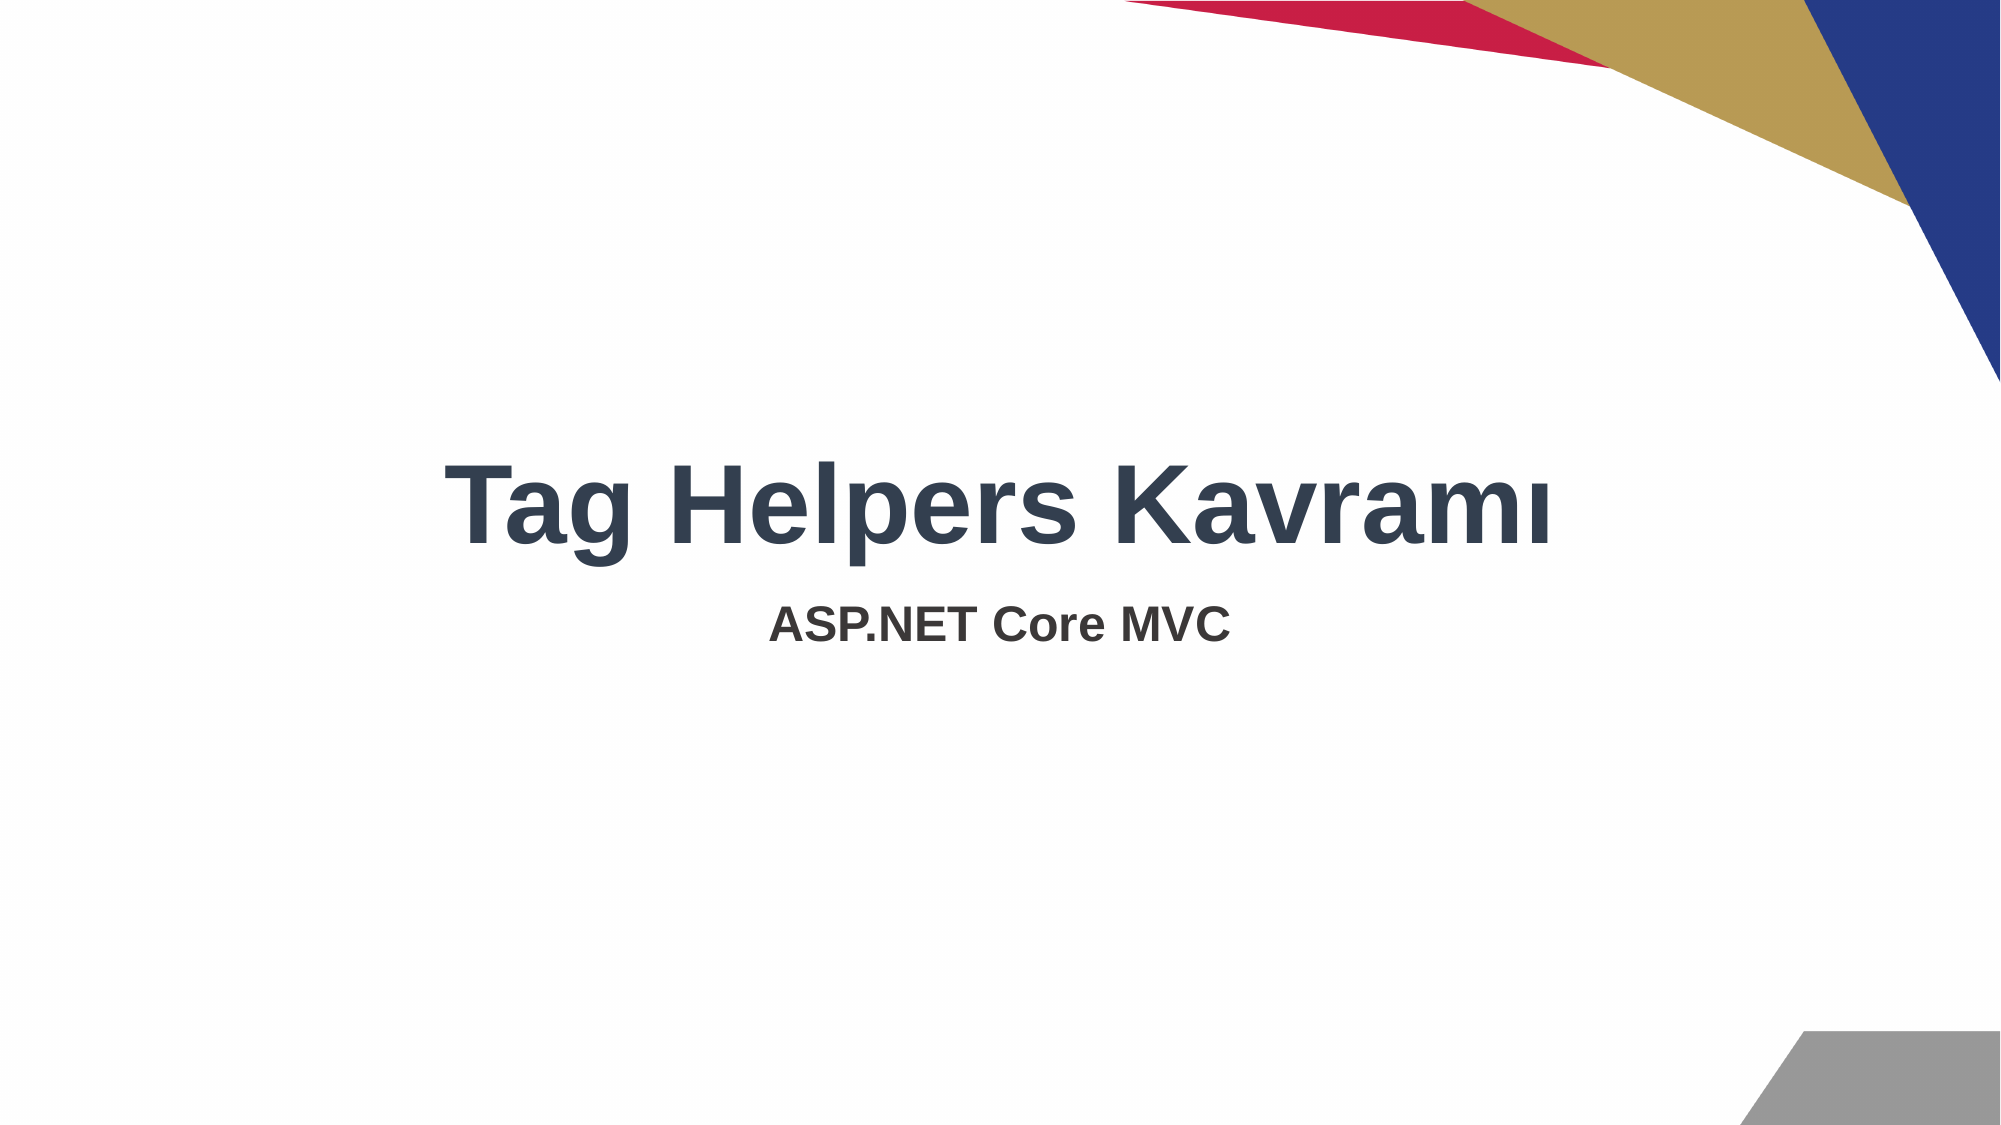

# Tag Helpers Kavramı
ASP.NET Core MVC